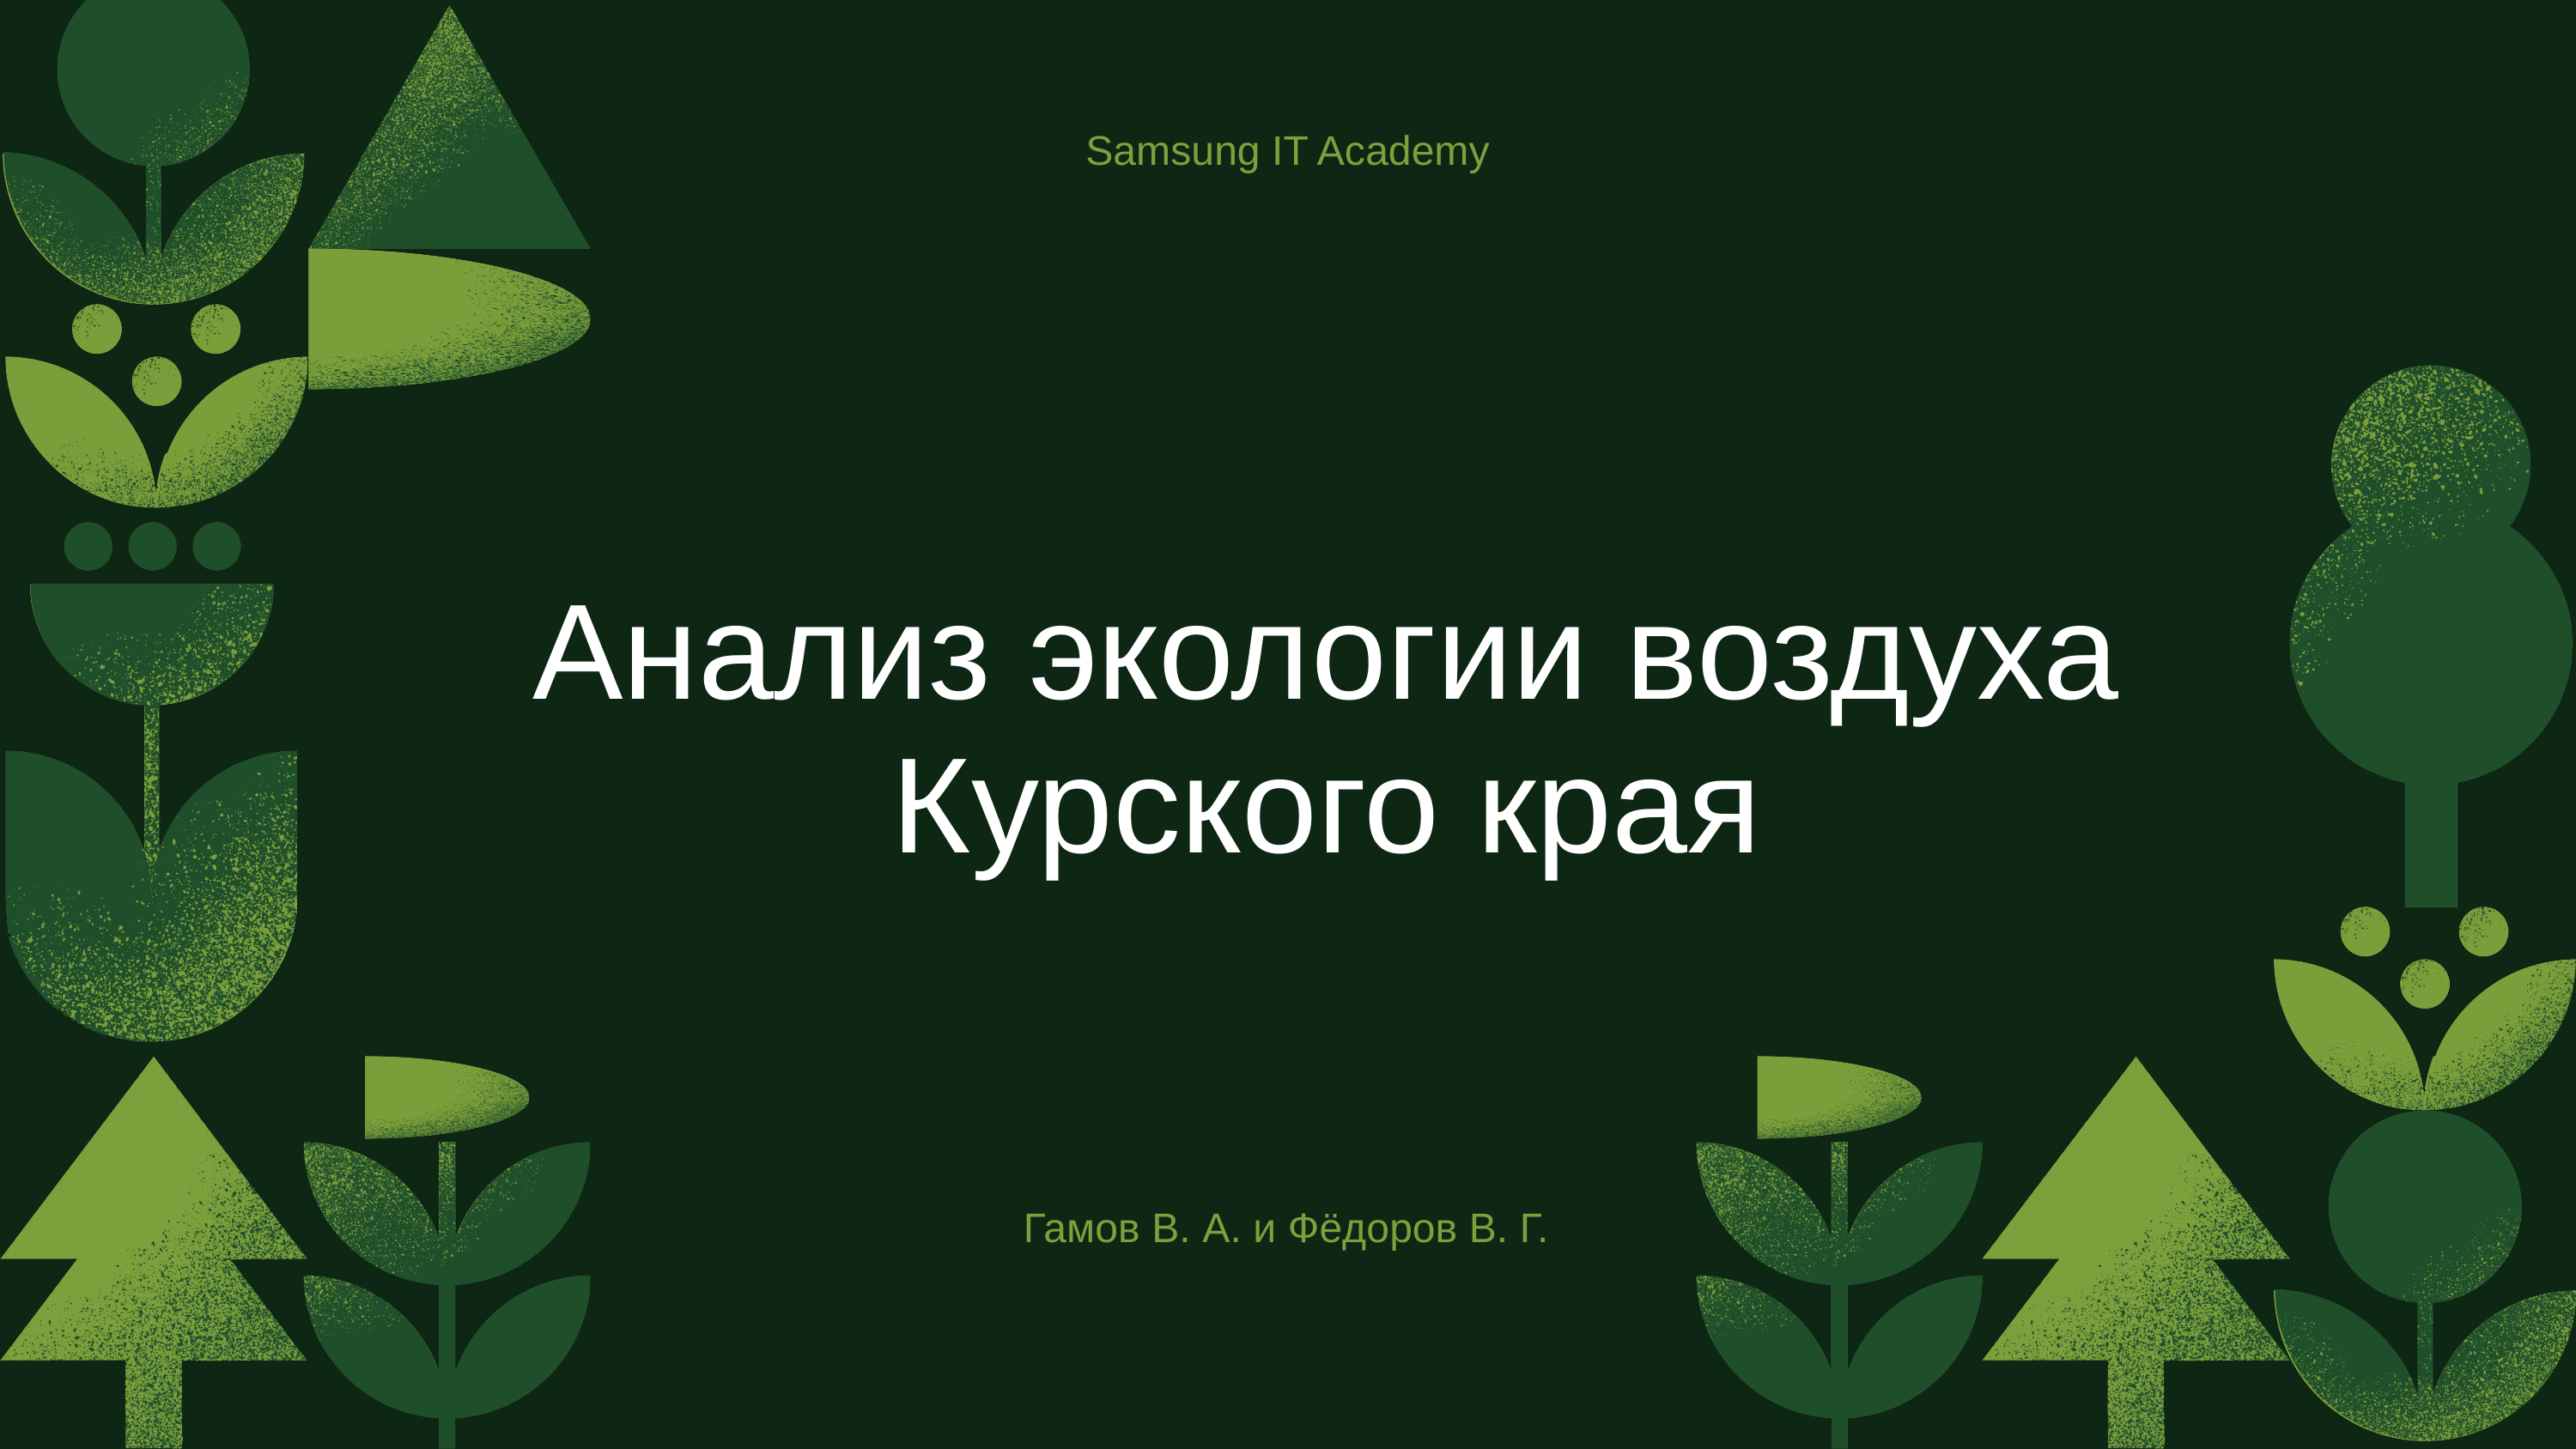

Samsung IT Academy

Анализ экологии воздуха Курского края

Гамов В. А. и Фёдоров В. Г.